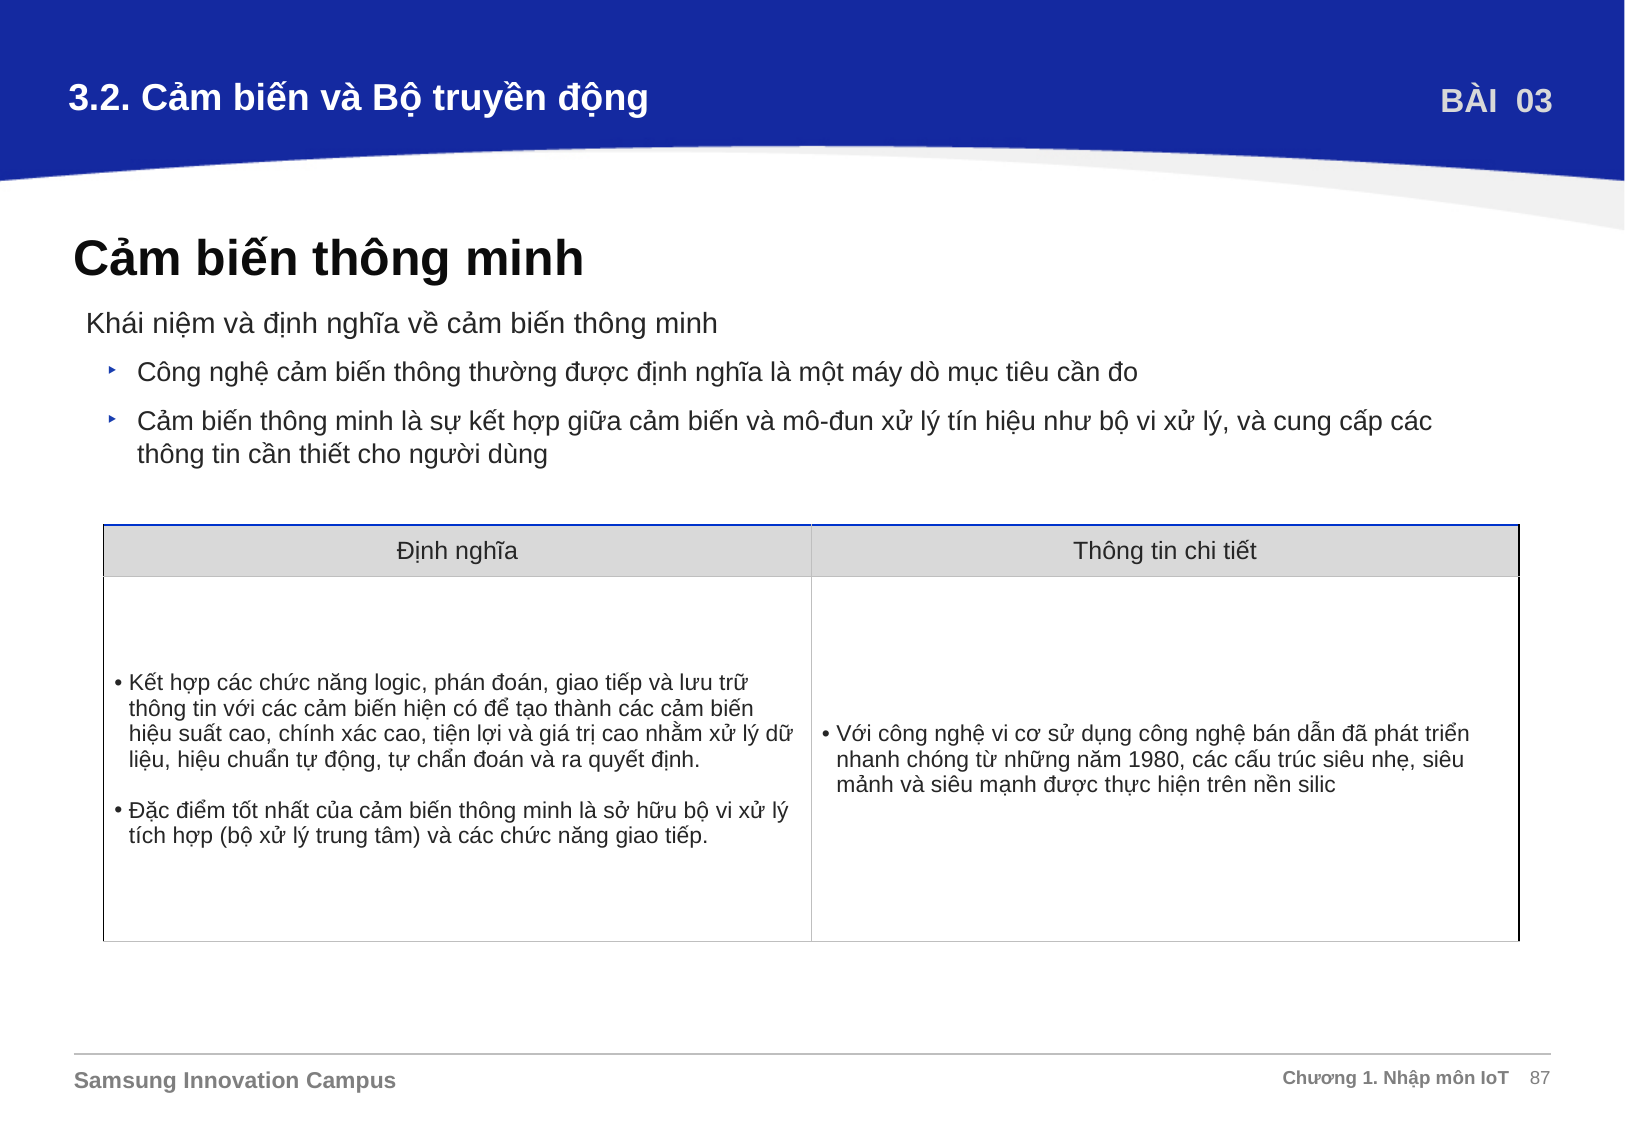

3.2. Cảm biến và Bộ truyền động

BÀI  03
Cảm biến thông minh
Khái niệm và định nghĩa về cảm biến thông minh
Công nghệ cảm biến thông thường được định nghĩa là một máy dò mục tiêu cần đo
Cảm biến thông minh là sự kết hợp giữa cảm biến và mô-đun xử lý tín hiệu như bộ vi xử lý, và cung cấp các thông tin cần thiết cho người dùng
| Định nghĩa | Thông tin chi tiết |
| --- | --- |
| Kết hợp các chức năng logic, phán đoán, giao tiếp và lưu trữ thông tin với các cảm biến hiện có để tạo thành các cảm biến hiệu suất cao, chính xác cao, tiện lợi và giá trị cao nhằm xử lý dữ liệu, hiệu chuẩn tự động, tự chẩn đoán và ra quyết định. Đặc điểm tốt nhất của cảm biến thông minh là sở hữu bộ vi xử lý tích hợp (bộ xử lý trung tâm) và các chức năng giao tiếp. | Với công nghệ vi cơ sử dụng công nghệ bán dẫn đã phát triển nhanh chóng từ những năm 1980, các cấu trúc siêu nhẹ, siêu mảnh và siêu mạnh được thực hiện trên nền silic |